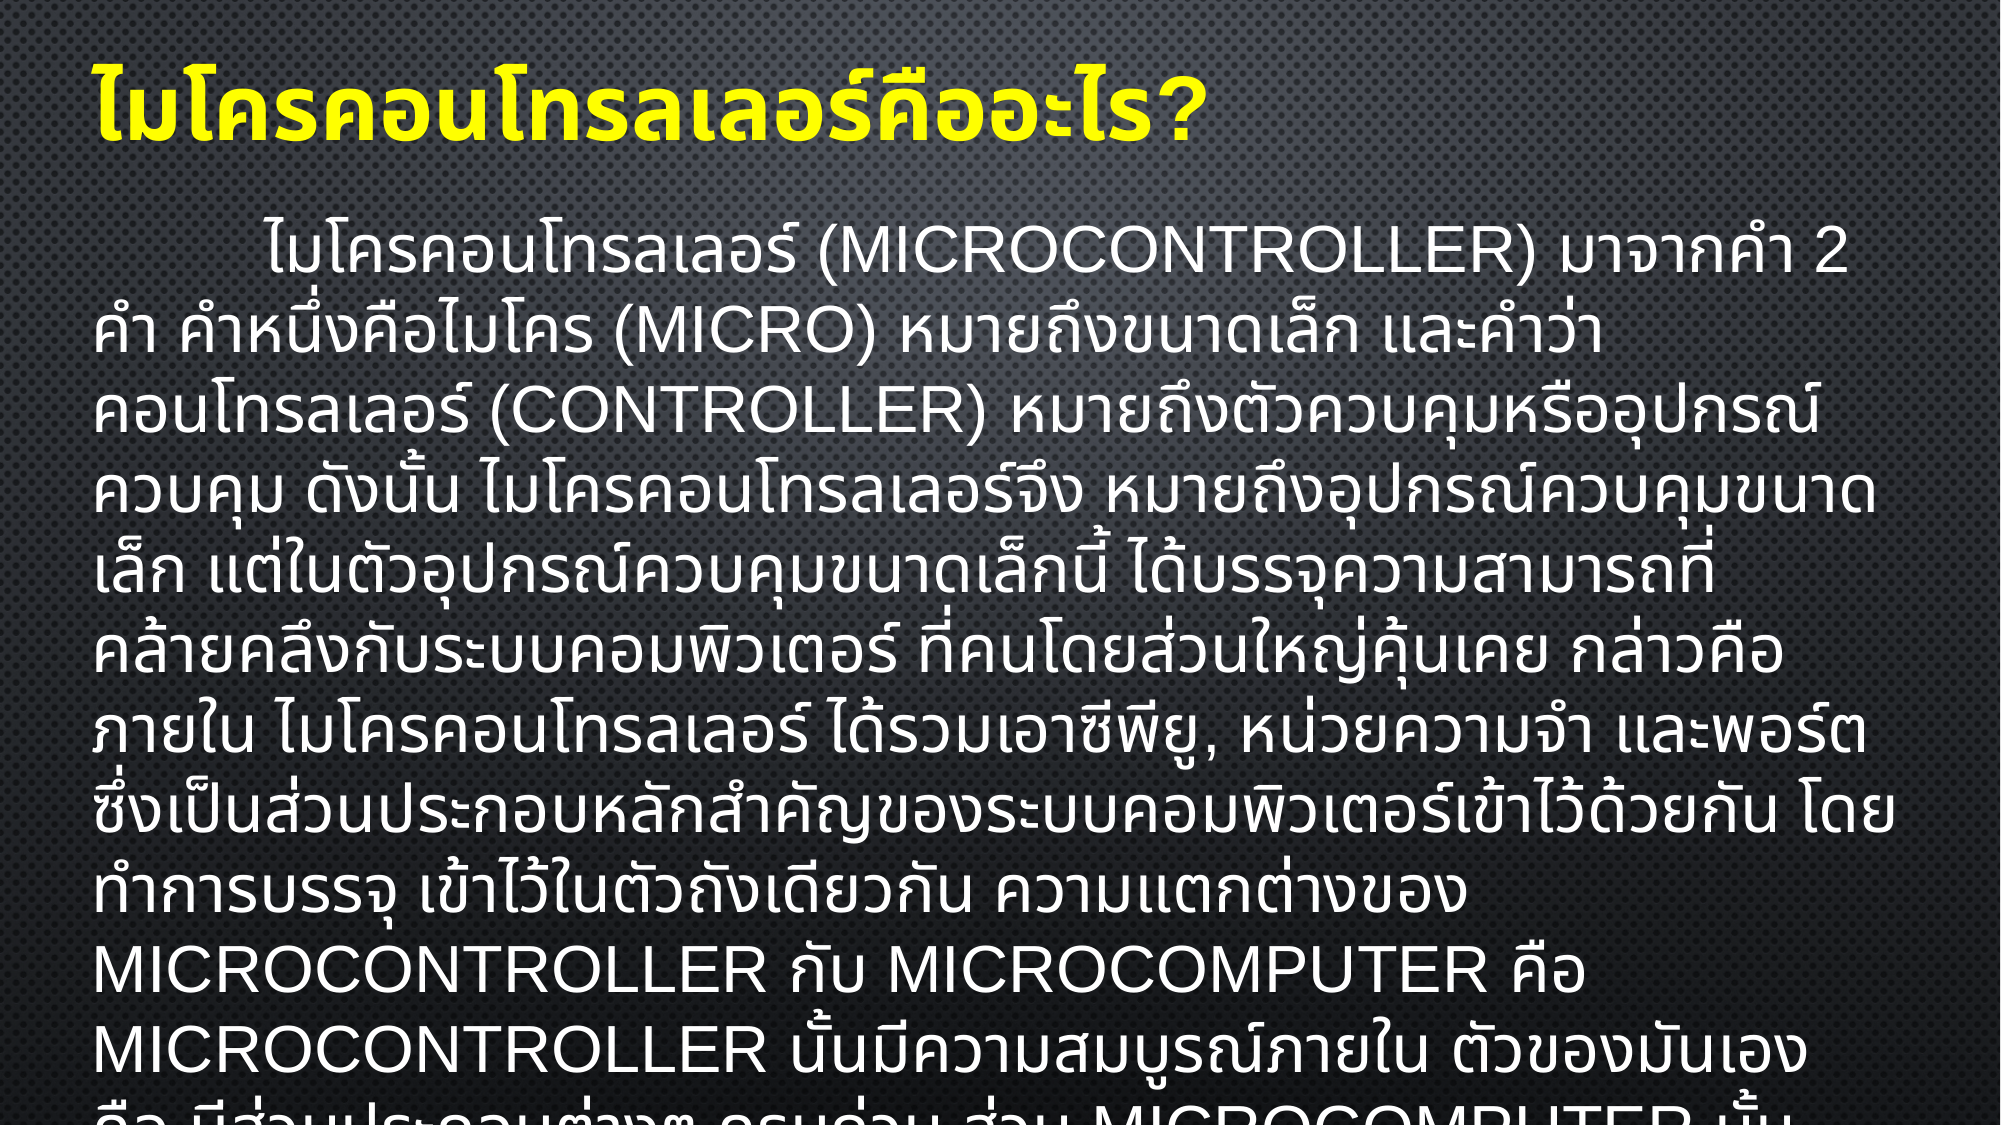

# ไมโครคอนโทรลเลอร์คืออะไร?
          ไมโครคอนโทรลเลอร์ (Microcontroller) มาจากคํา 2 คํา คําหนึ่งคือไมโคร (Micro) หมายถึงขนาดเล็ก และคําว่า คอนโทรลเลอร์ (controller) หมายถึงตัวควบคุมหรืออุปกรณ์ควบคุม ดังนั้น ไมโครคอนโทรลเลอร์จึง หมายถึงอุปกรณ์ควบคุมขนาดเล็ก แต่ในตัวอุปกรณ์ควบคุมขนาดเล็กนี้ ได้บรรจุความสามารถที่คล้ายคลึงกับระบบคอมพิวเตอร์ ที่คนโดยส่วนใหญ่คุ้นเคย กล่าวคือภายใน ไมโครคอนโทรลเลอร์ ได้รวมเอาซีพียู, หน่วยความจํา และพอร์ต ซึ่งเป็นส่วนประกอบหลักสําคัญของระบบคอมพิวเตอร์เข้าไว้ด้วยกัน โดยทําการบรรจุ เข้าไว้ในตัวถังเดียวกัน ความแตกต่างของ Microcontroller กับ Microcomputer คือ Microcontroller นั้นมีความสมบูรณ์ภายใน ตัวของมันเอง คือ มีส่วนประกอบต่างๆ ครบถ่วน ส่วน Microcomputer นั้นต้องทํางานร่วมกับอุปกรณ์ข้างเคียงที่ เชื่อมต่อจากภายนอกเช่น แป้นพิมพ์เครื่องอ่านเขียนแผ่นบันทึก หน่วยความจํา I/O ฯลฯ